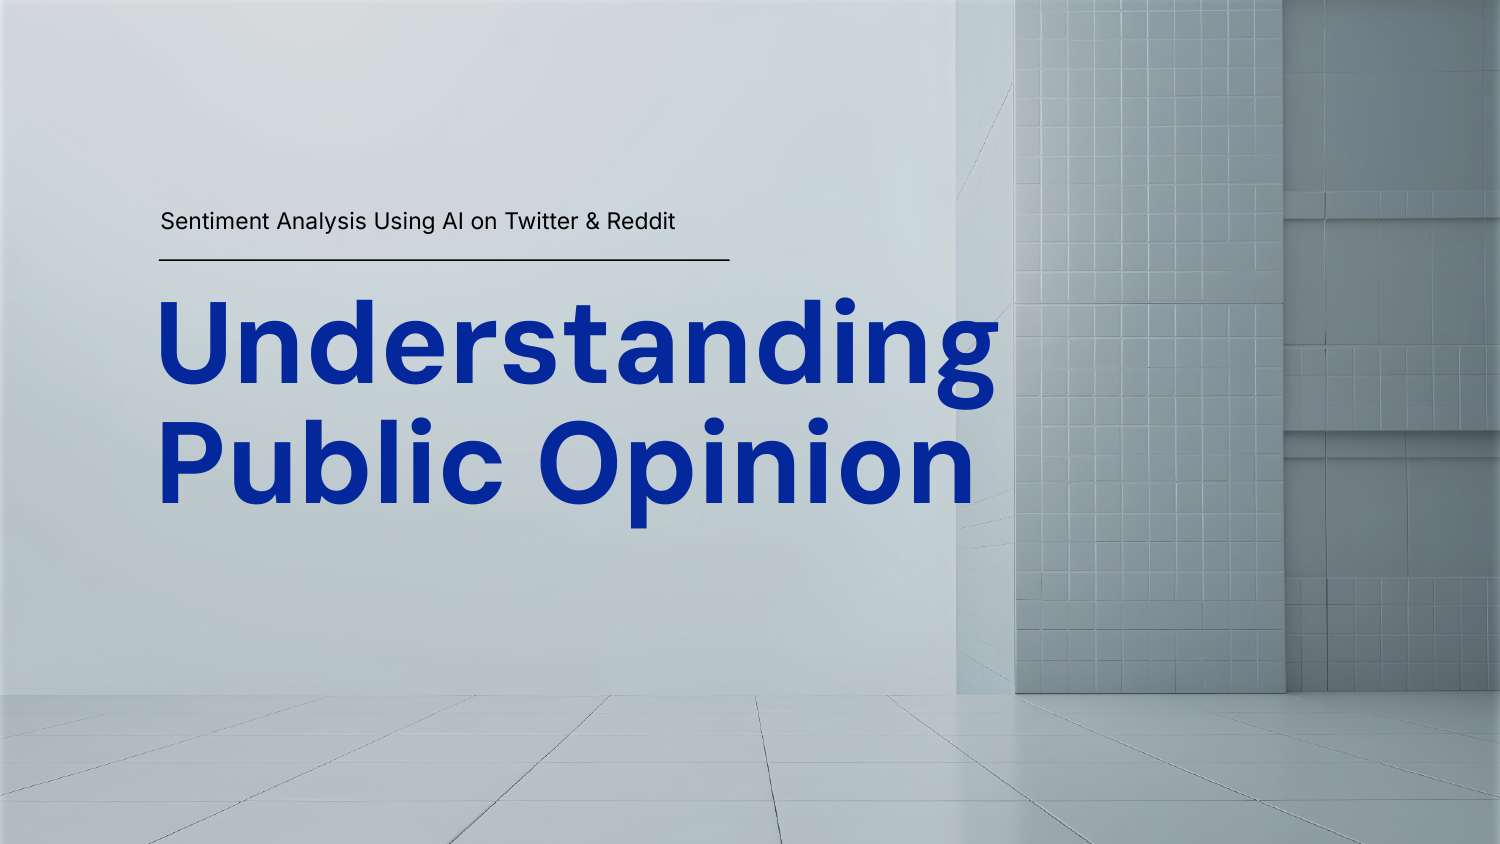

Sentiment Analysis Using AI on Twitter & Reddit
# Understanding Public Opinion